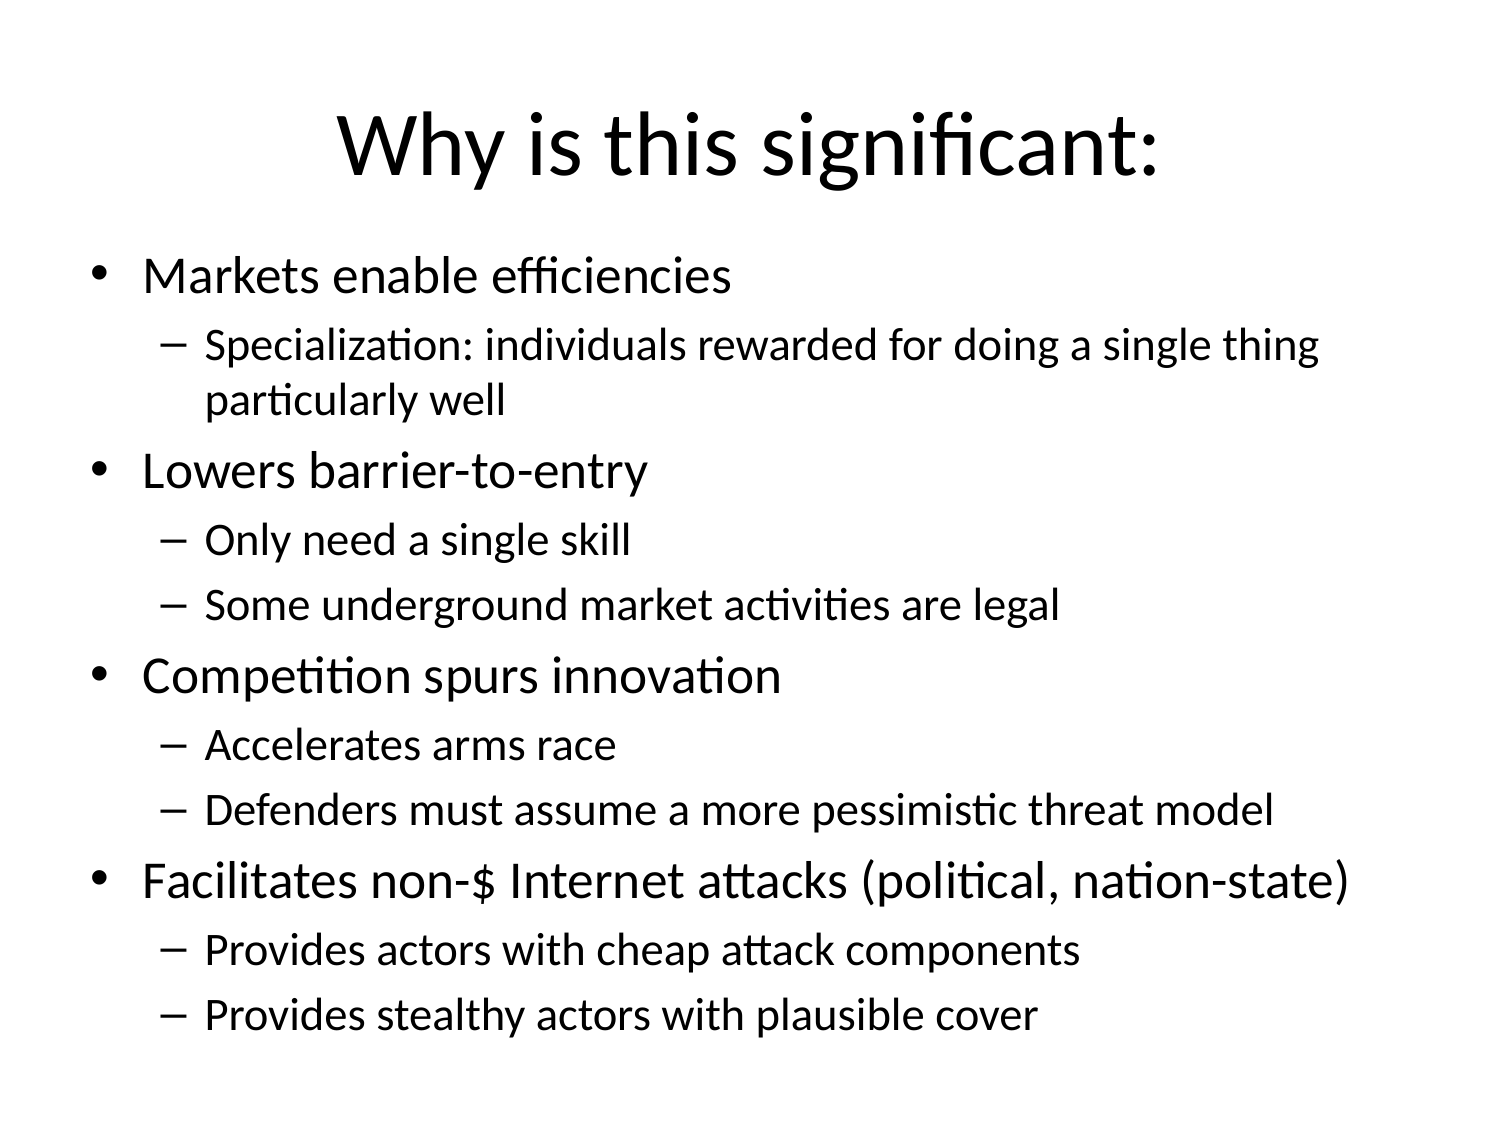

# Why is this significant:
Markets enable efficiencies
Specialization: individuals rewarded for doing a single thing particularly well
Lowers barrier-to-entry
Only need a single skill
Some underground market activities are legal
Competition spurs innovation
Accelerates arms race
Defenders must assume a more pessimistic threat model
Facilitates non-$ Internet attacks (political, nation-state)
Provides actors with cheap attack components
Provides stealthy actors with plausible cover